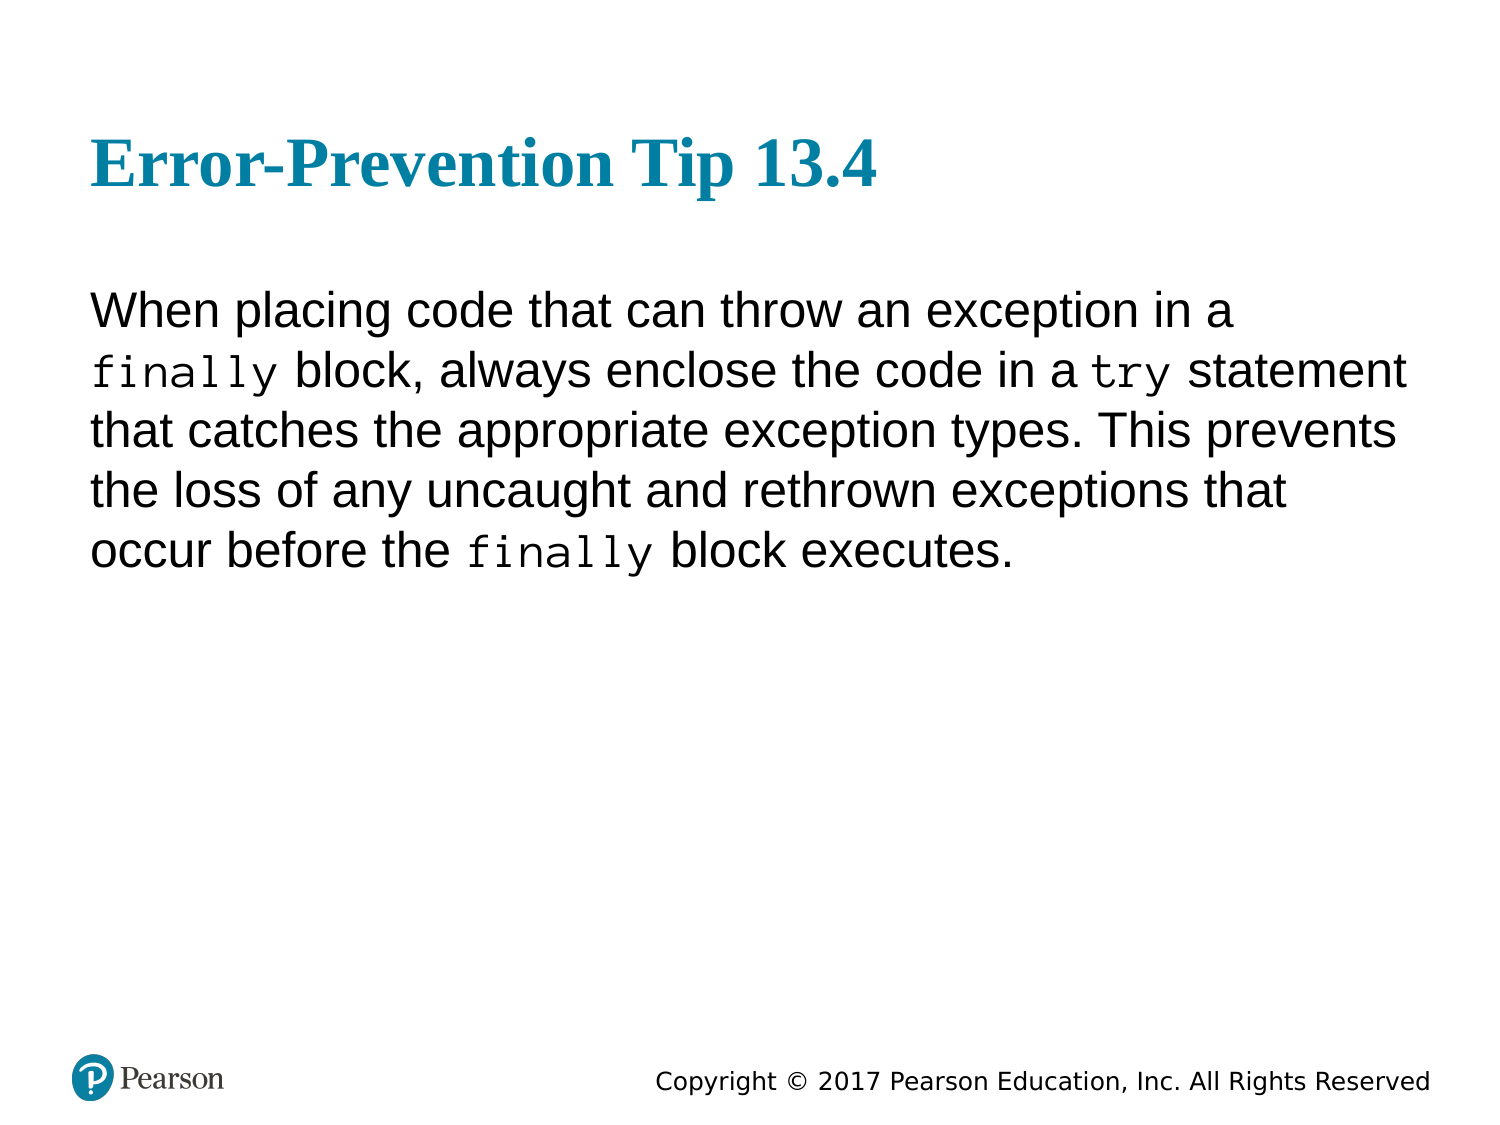

# Error-Prevention Tip 13.4
When placing code that can throw an exception in a finally block, always enclose the code in a try statement that catches the appropriate exception types. This prevents the loss of any uncaught and rethrown exceptions that occur before the finally block executes.